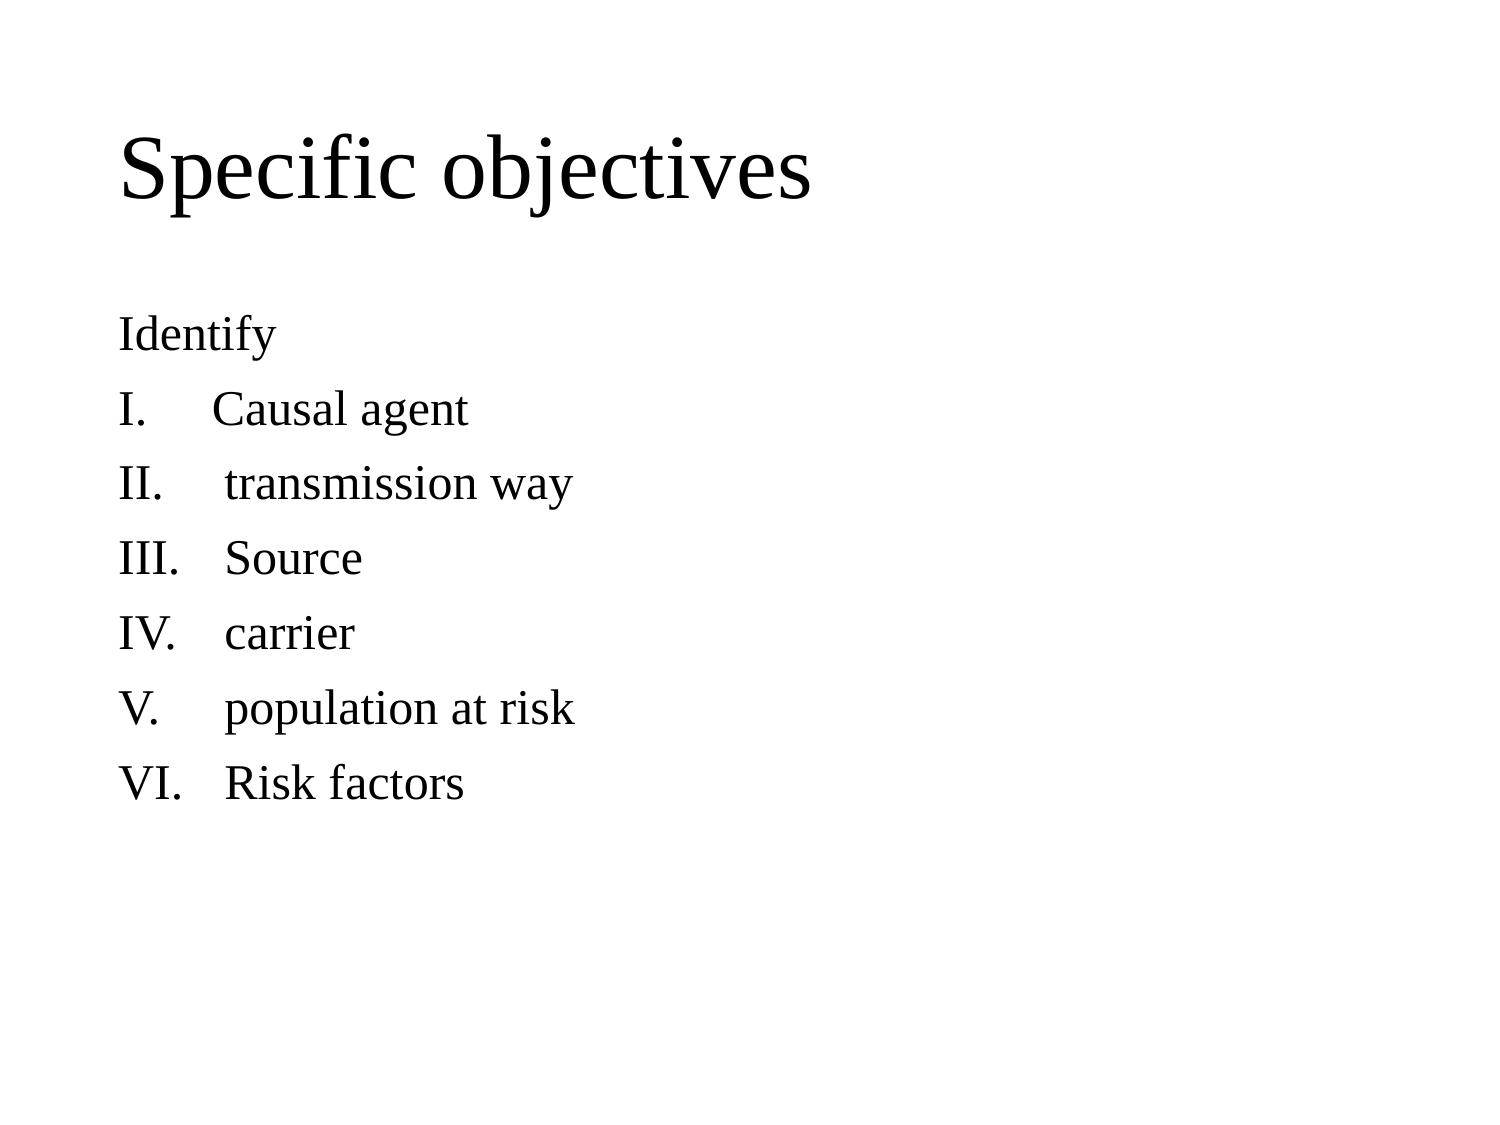

# Specific objectives
Identify
Causal agent
 transmission way
 Source
 carrier
 population at risk
 Risk factors